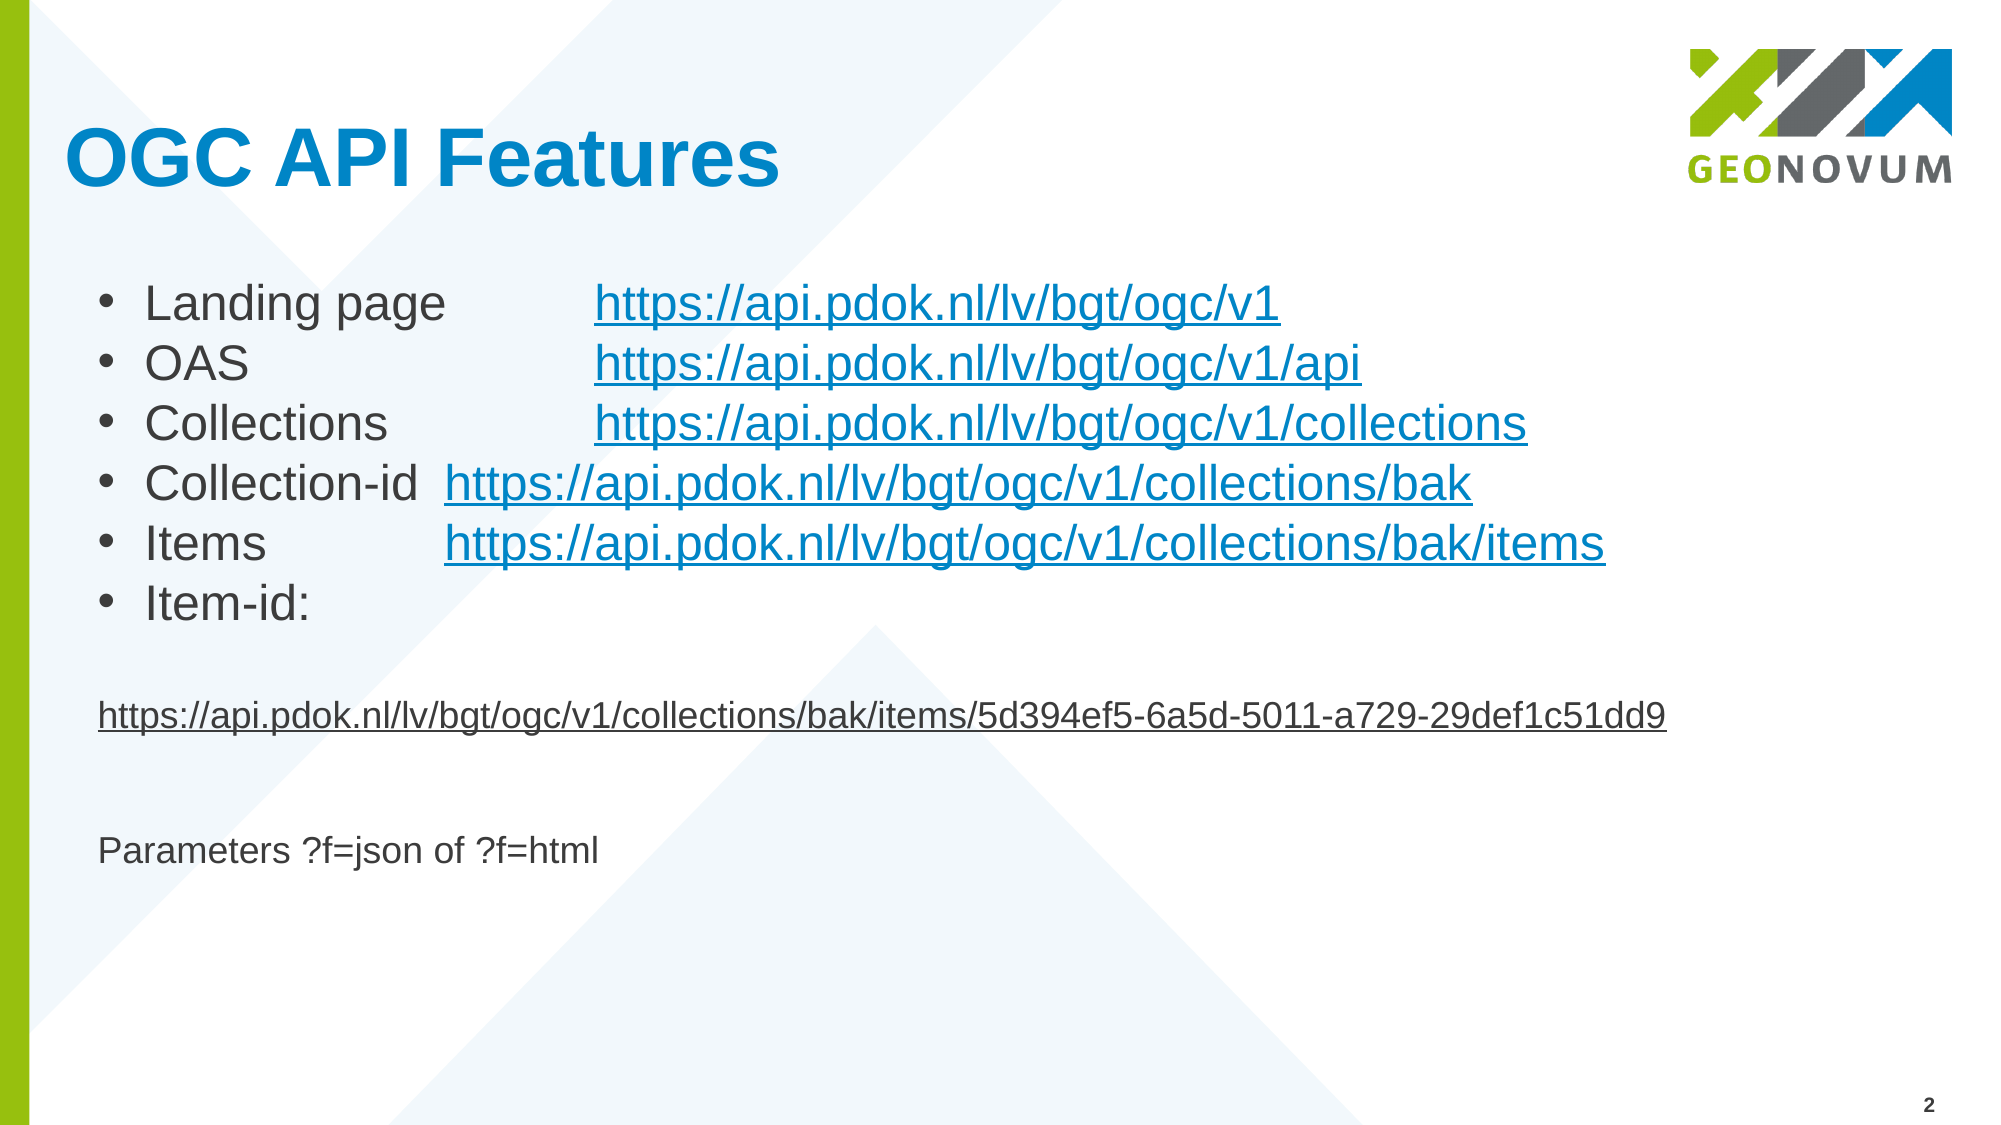

# OGC API Features
Landing page	https://api.pdok.nl/lv/bgt/ogc/v1
OAS			https://api.pdok.nl/lv/bgt/ogc/v1/api
Collections		https://api.pdok.nl/lv/bgt/ogc/v1/collections
Collection-id	https://api.pdok.nl/lv/bgt/ogc/v1/collections/bak
Items		https://api.pdok.nl/lv/bgt/ogc/v1/collections/bak/items
Item-id:

https://api.pdok.nl/lv/bgt/ogc/v1/collections/bak/items/5d394ef5-6a5d-5011-a729-29def1c51dd9

Parameters ?f=json of ?f=html
2